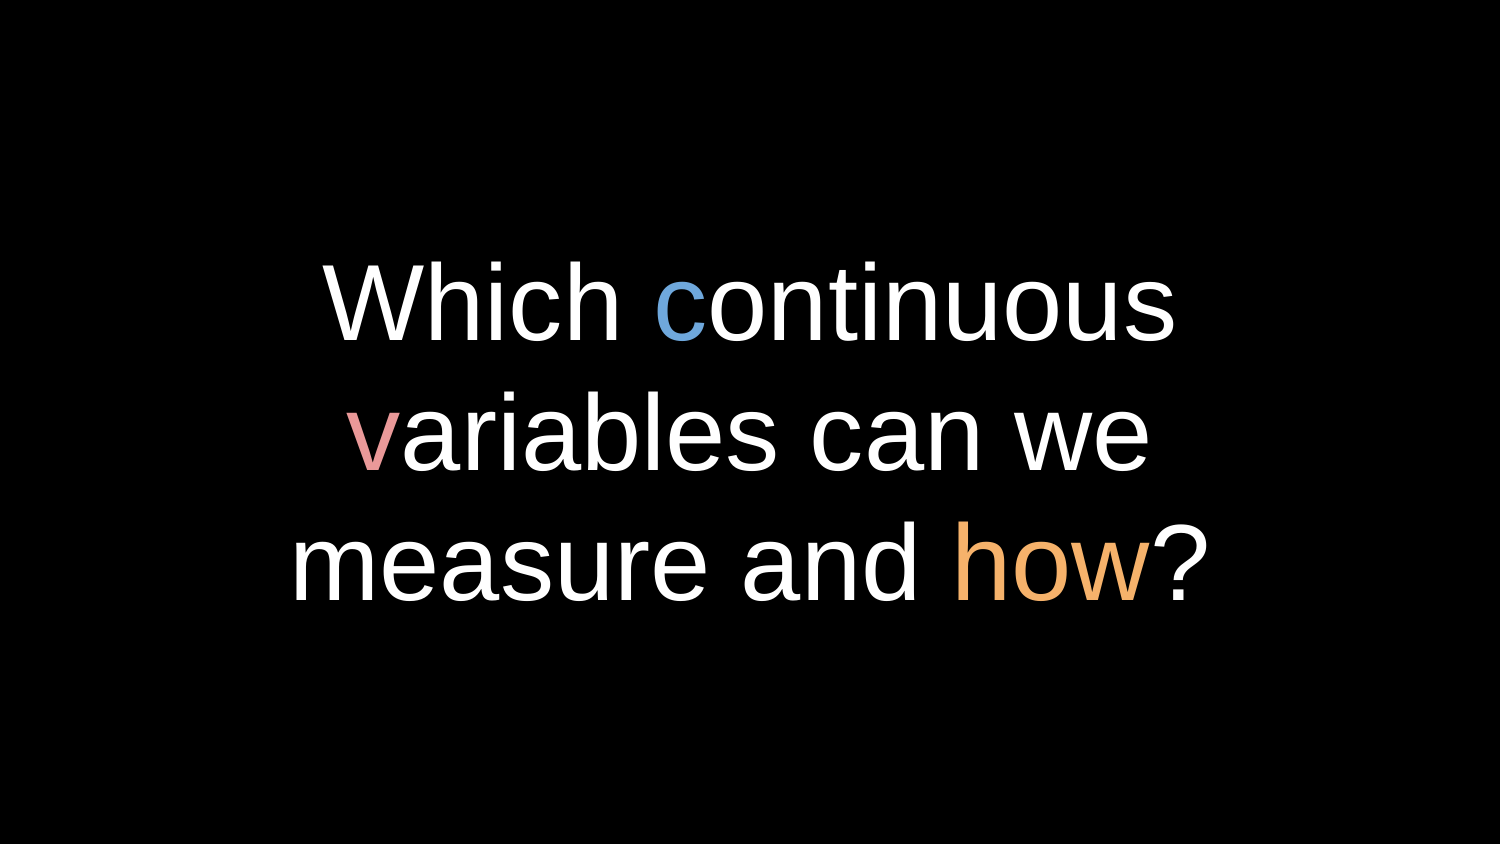

# Which continuous variables can we measure and how?